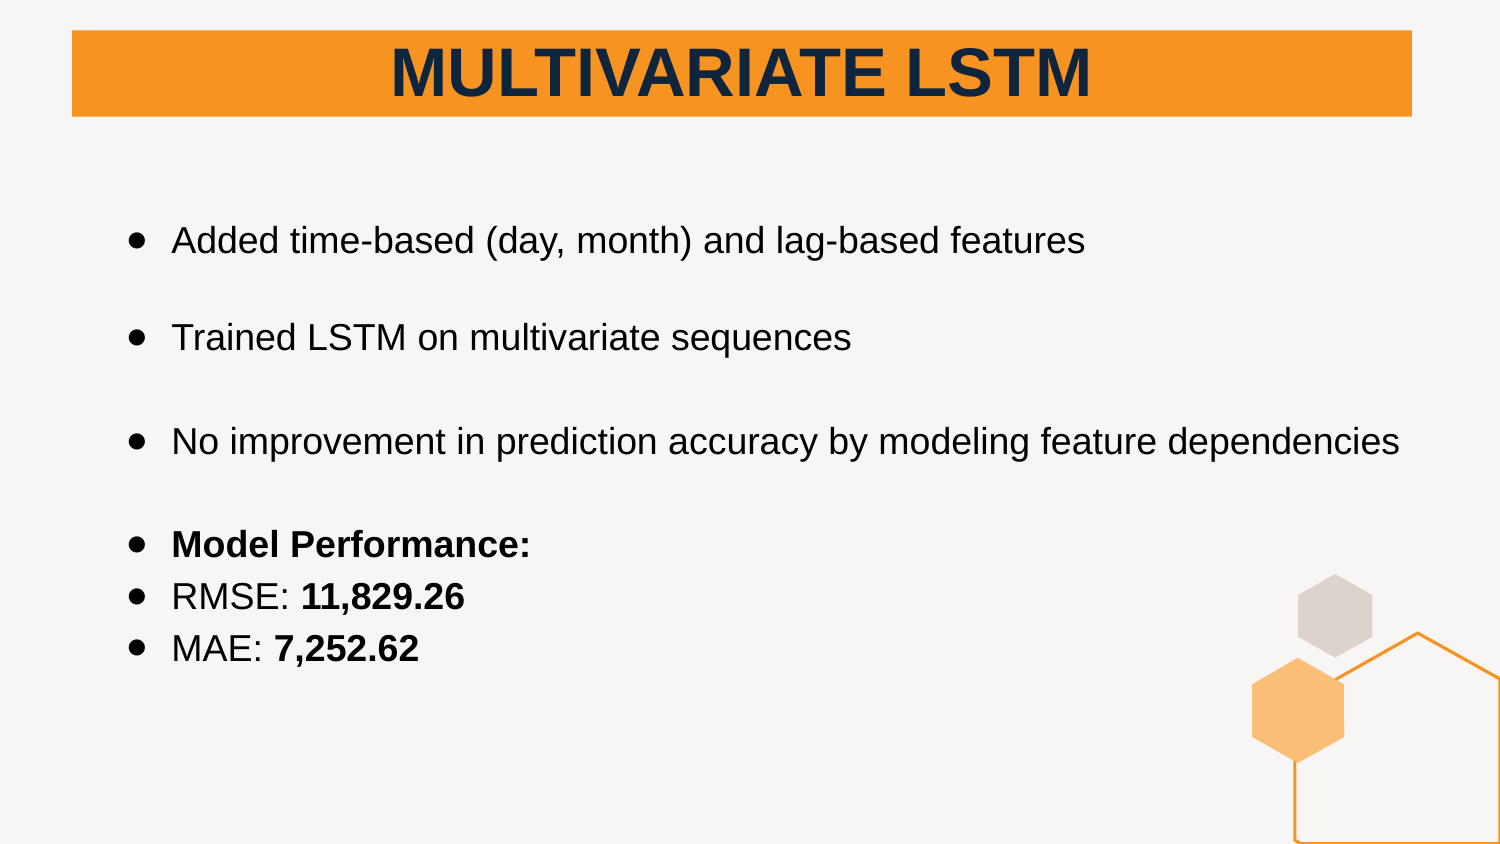

# MULTIVARIATE LSTM
Added time-based (day, month) and lag-based features
Trained LSTM on multivariate sequences
No improvement in prediction accuracy by modeling feature dependencies
Model Performance:
RMSE: 11,829.26
MAE: 7,252.62